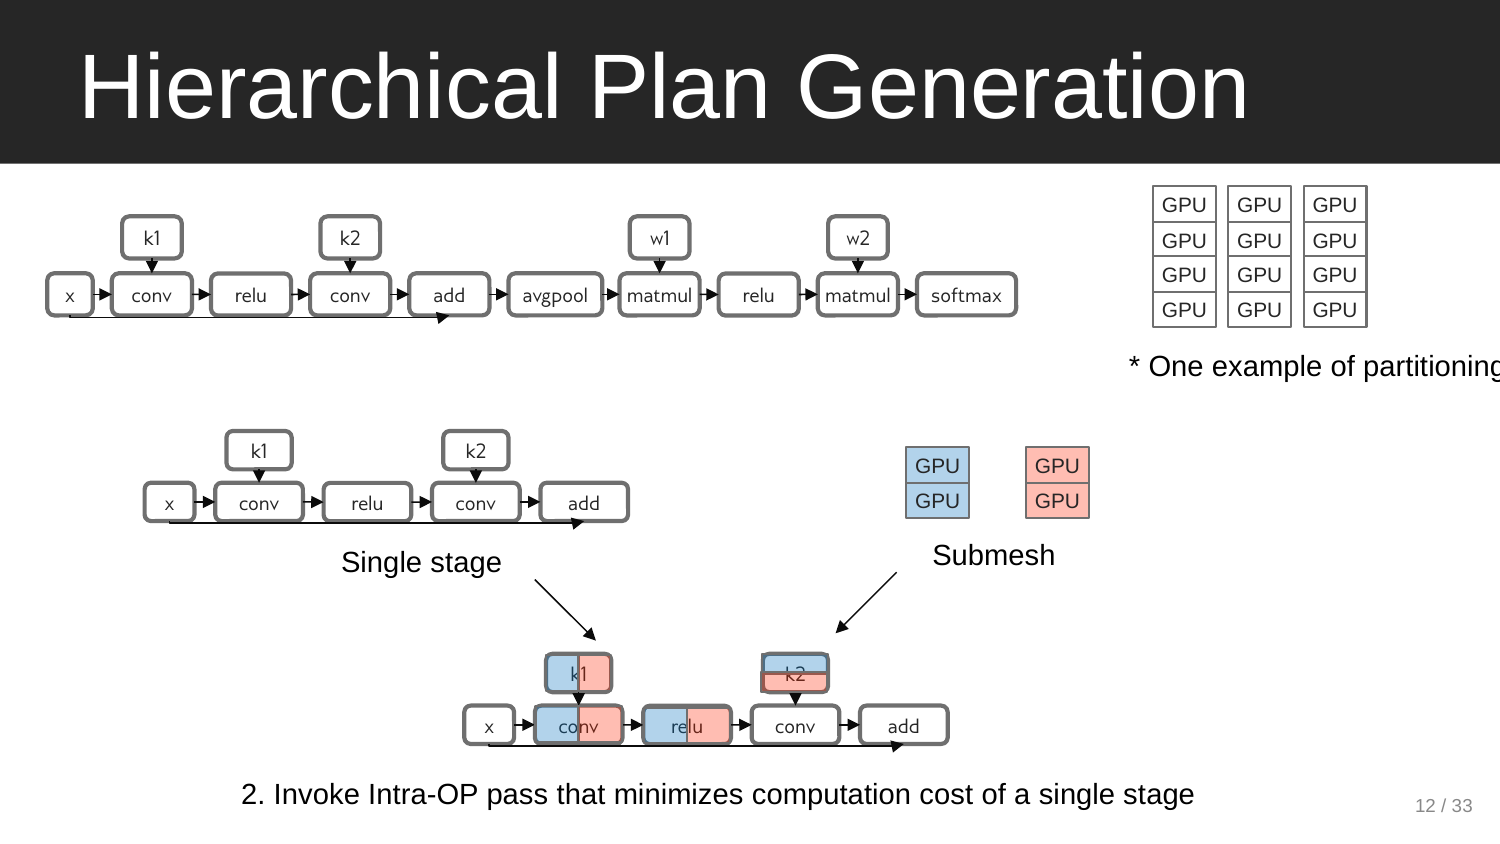

# Hierarchical Plan Generation
GPU
GPU
GPU
k1
k2
w1
w2
x
conv
conv
add
avgpool
matmul
matmul
softmax
relu
relu
GPU
GPU
GPU
GPU
GPU
GPU
GPU
GPU
GPU
* One example of partitioning
k1
k2
GPU
GPU
GPU
x
conv
conv
add
GPU
relu
Submesh
Single stage
k1
k2

x
conv
conv
add
relu

2. Invoke Intra-OP pass that minimizes computation cost of a single stage
12 / 33